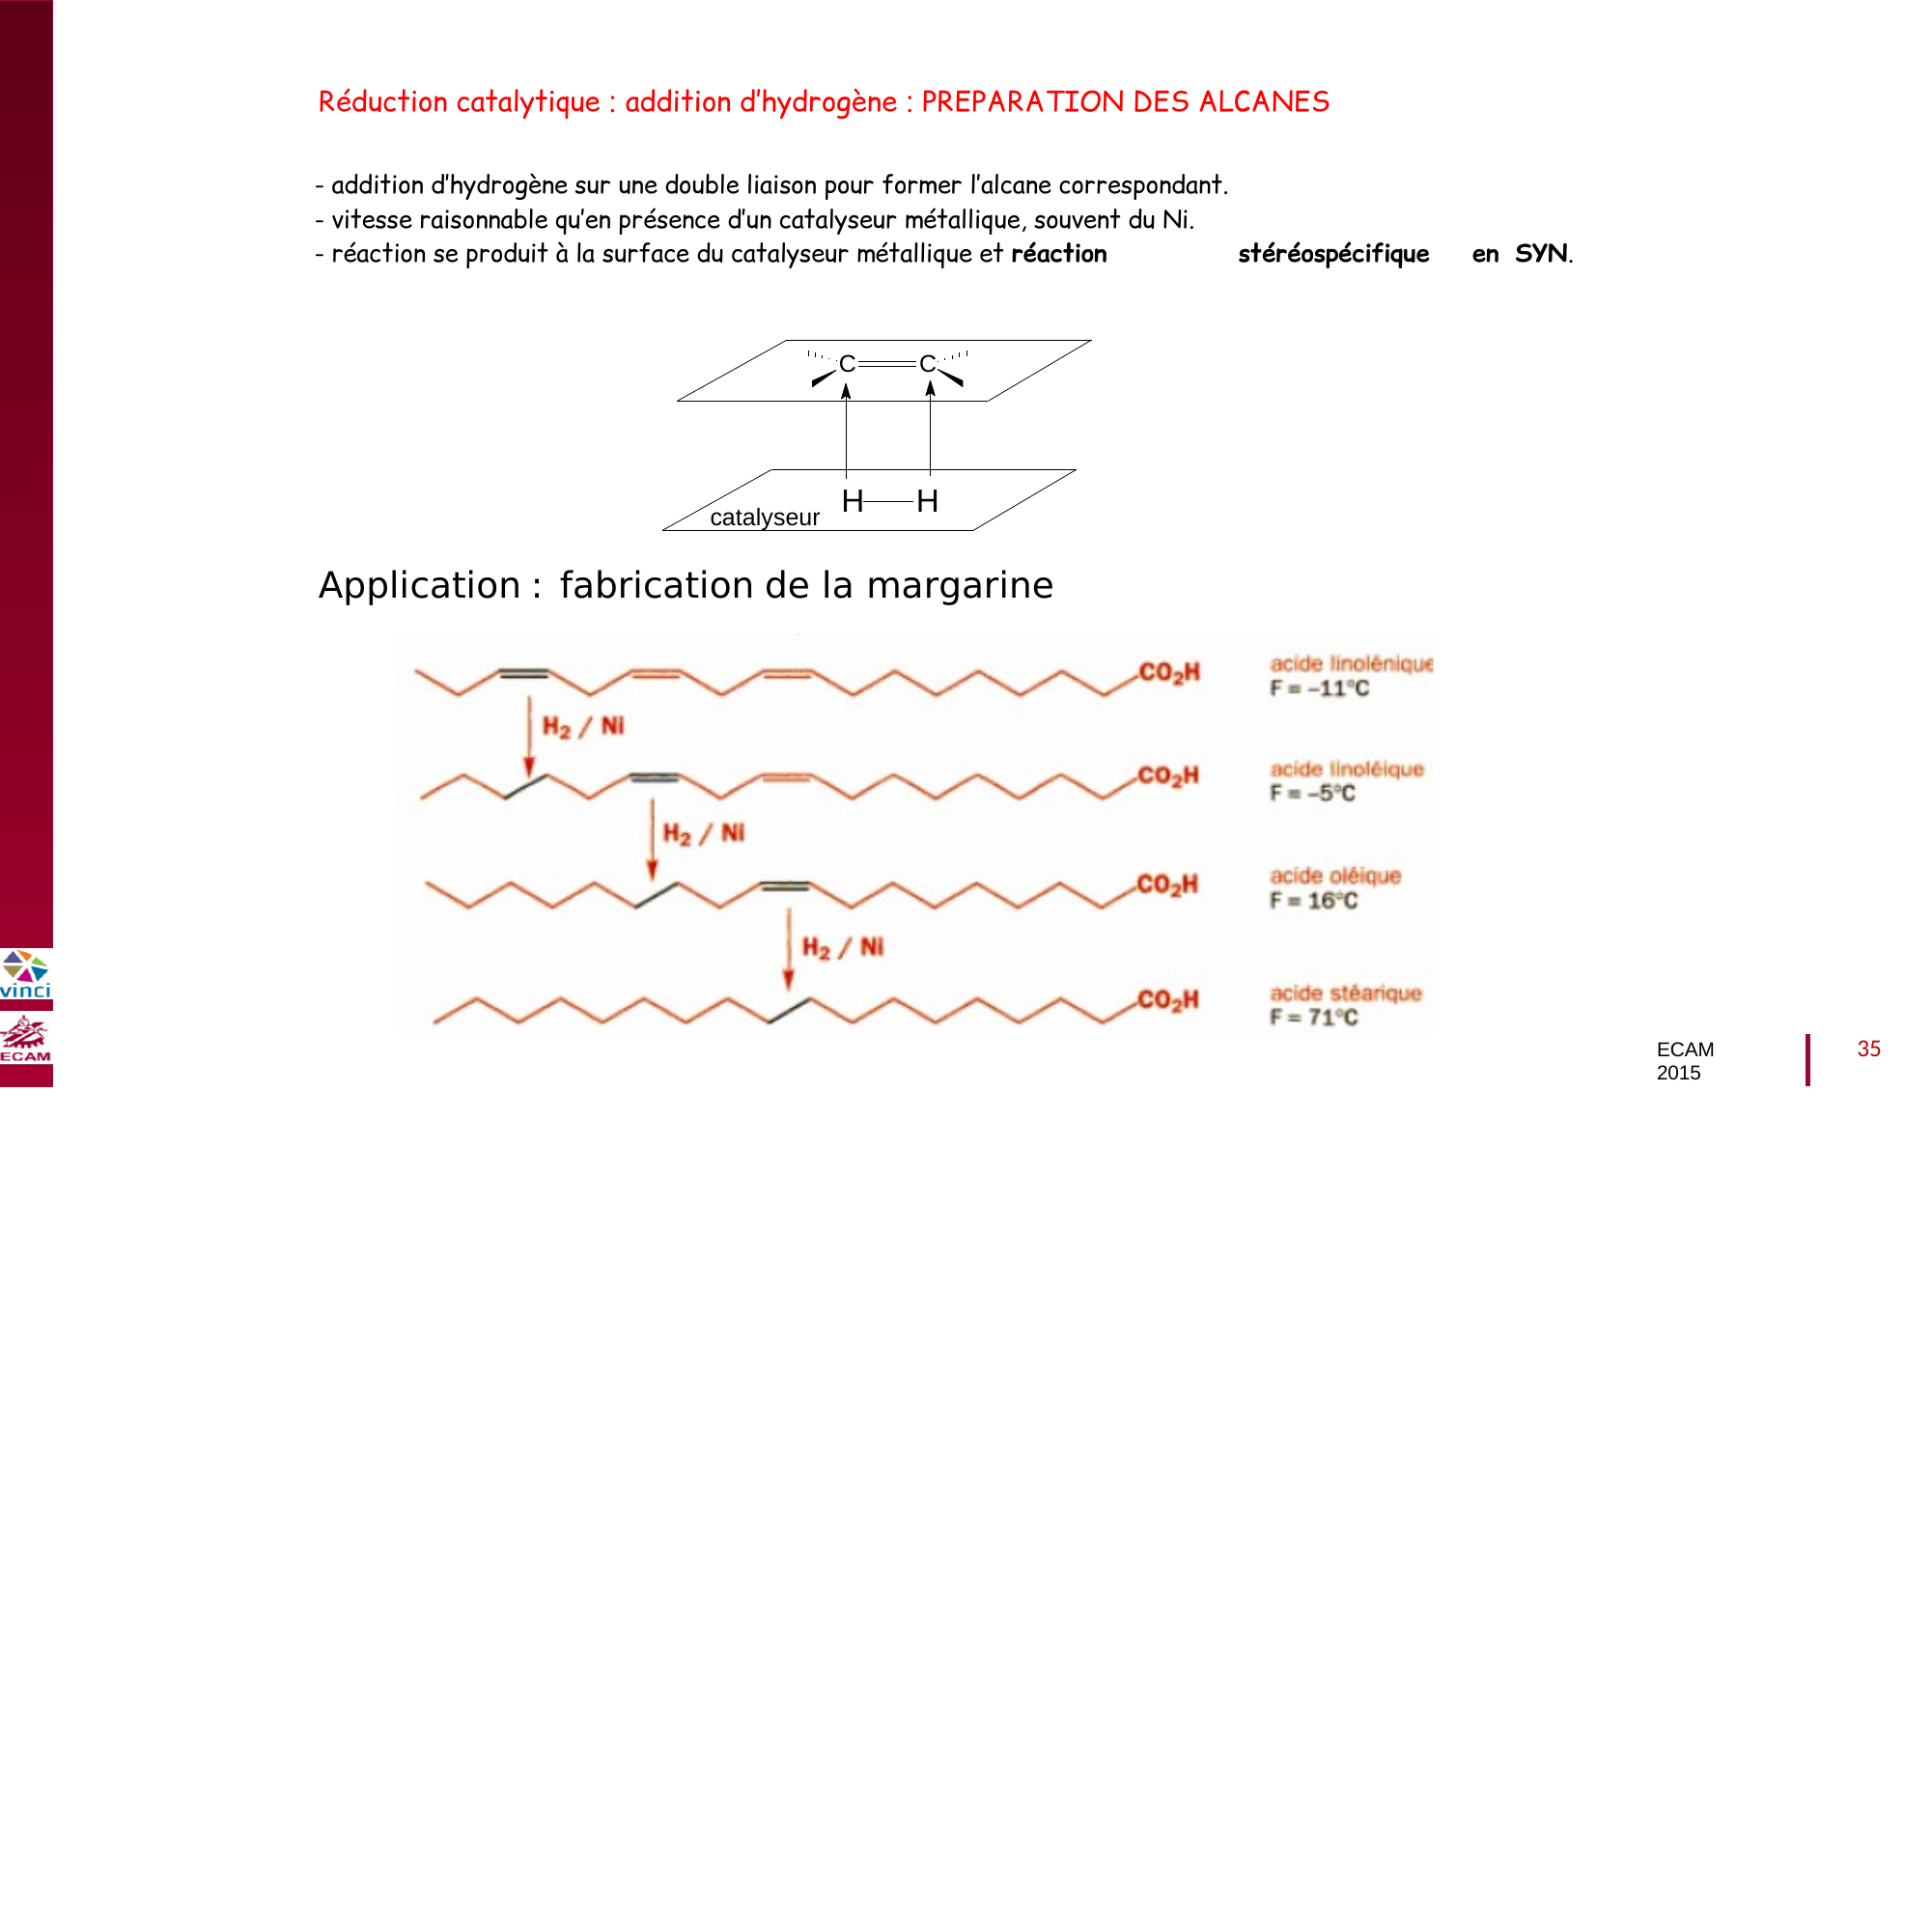

Réduction catalytique : addition d’hydrogène : PREPARATION DES ALCANES
- addition d’hydrogène sur une double liaison pour former l’alcane correspondant.
- vitesse raisonnable qu’en présence d’un catalyseur métallique, souvent du Ni.
- réaction se produit à la surface du catalyseur métallique et réaction
stéréospécifique
en
SYN.
B2040-Chimie du vivant et environnement

C
C

H
H

catalyseur

Application
:
fabrication
de
la
margarine

35
ECAM 2015